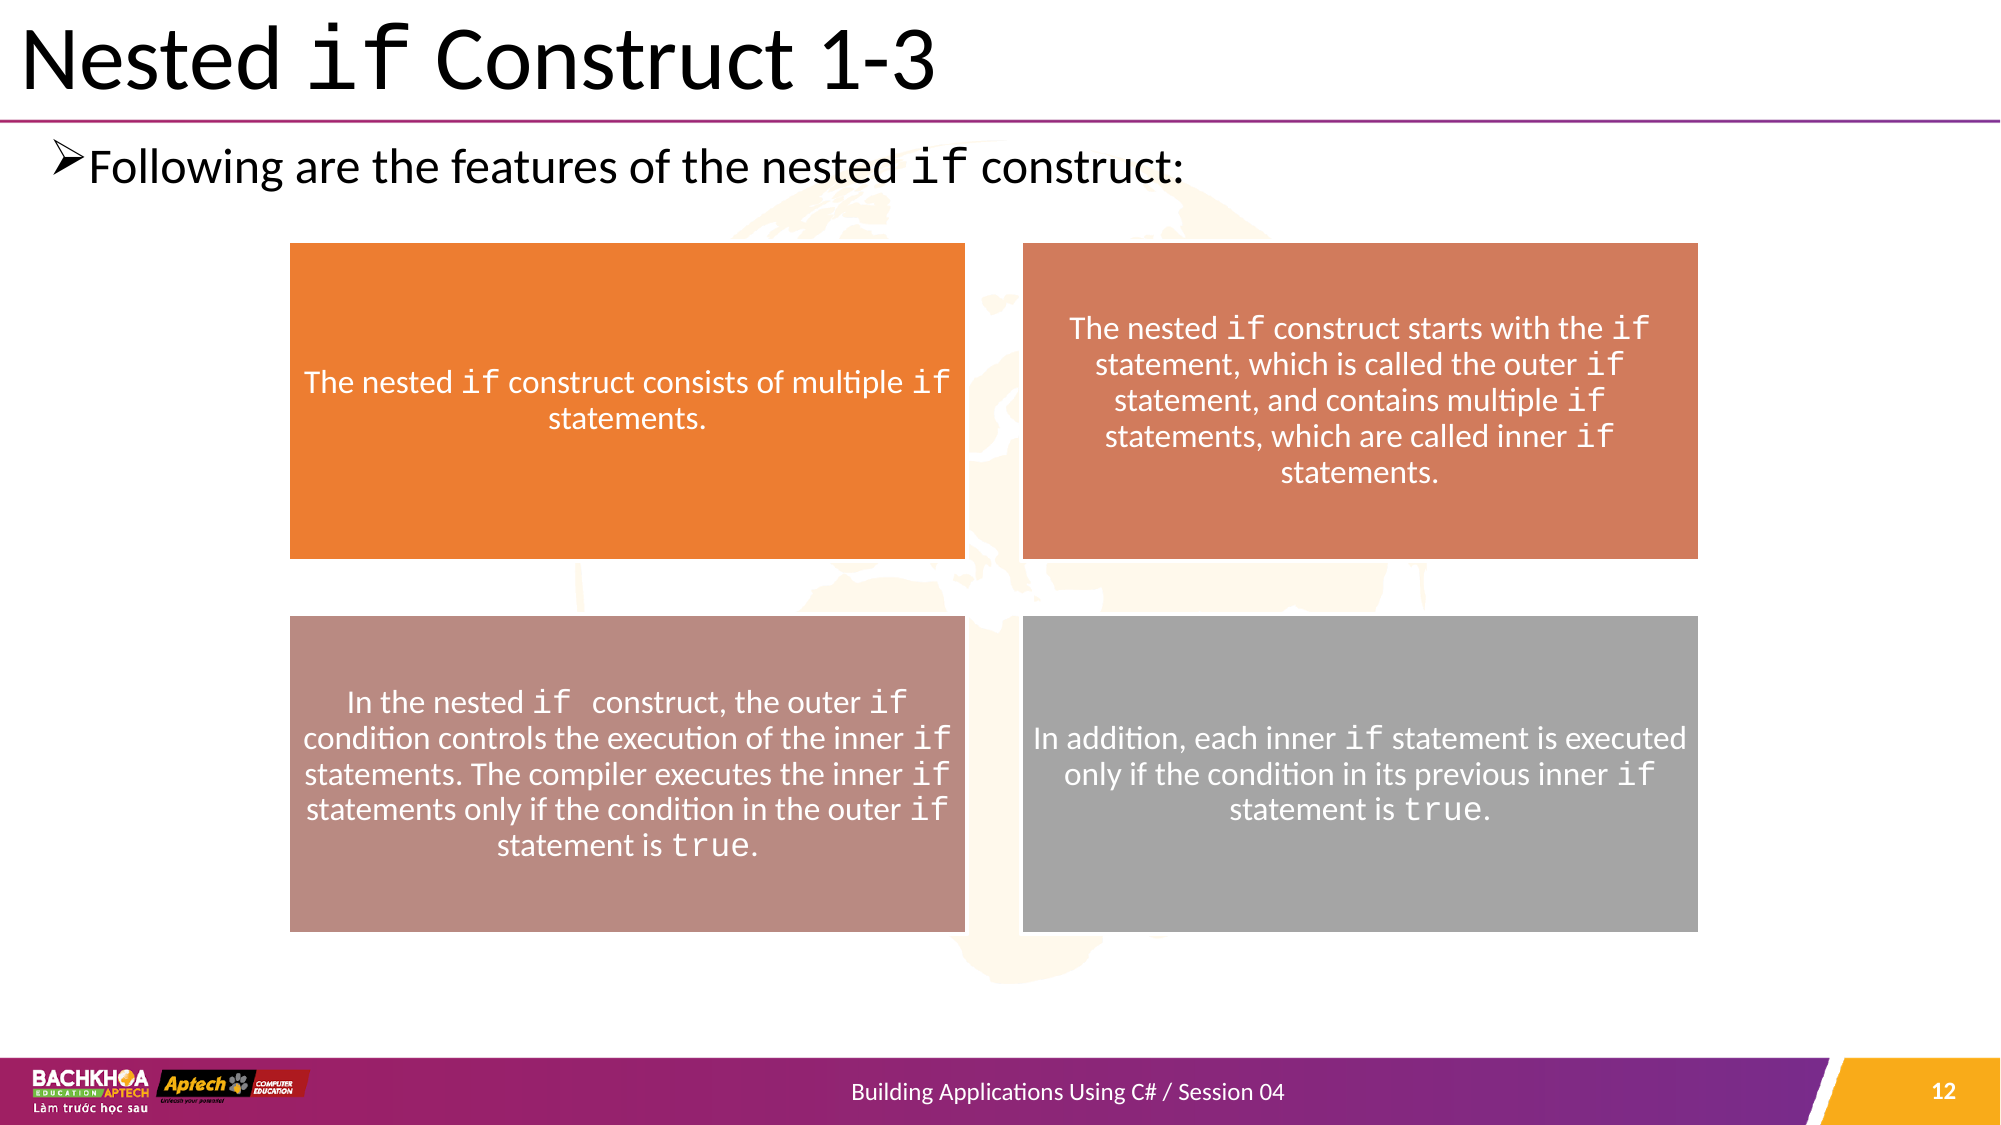

# Nested if Construct 1-3
Following are the features of the nested if construct:

The nested if construct consists of multiple if statements.
The nested if construct starts with the if statement, which is called the outer if statement, and contains multiple if statements, which are called inner if statements.
In the nested if construct, the outer if condition controls the execution of the inner if statements. The compiler executes the inner if statements only if the condition in the outer if statement is true.
In addition, each inner if statement is executed only if the condition in its previous inner if statement is true.
12
Building Applications Using C# / Session 04